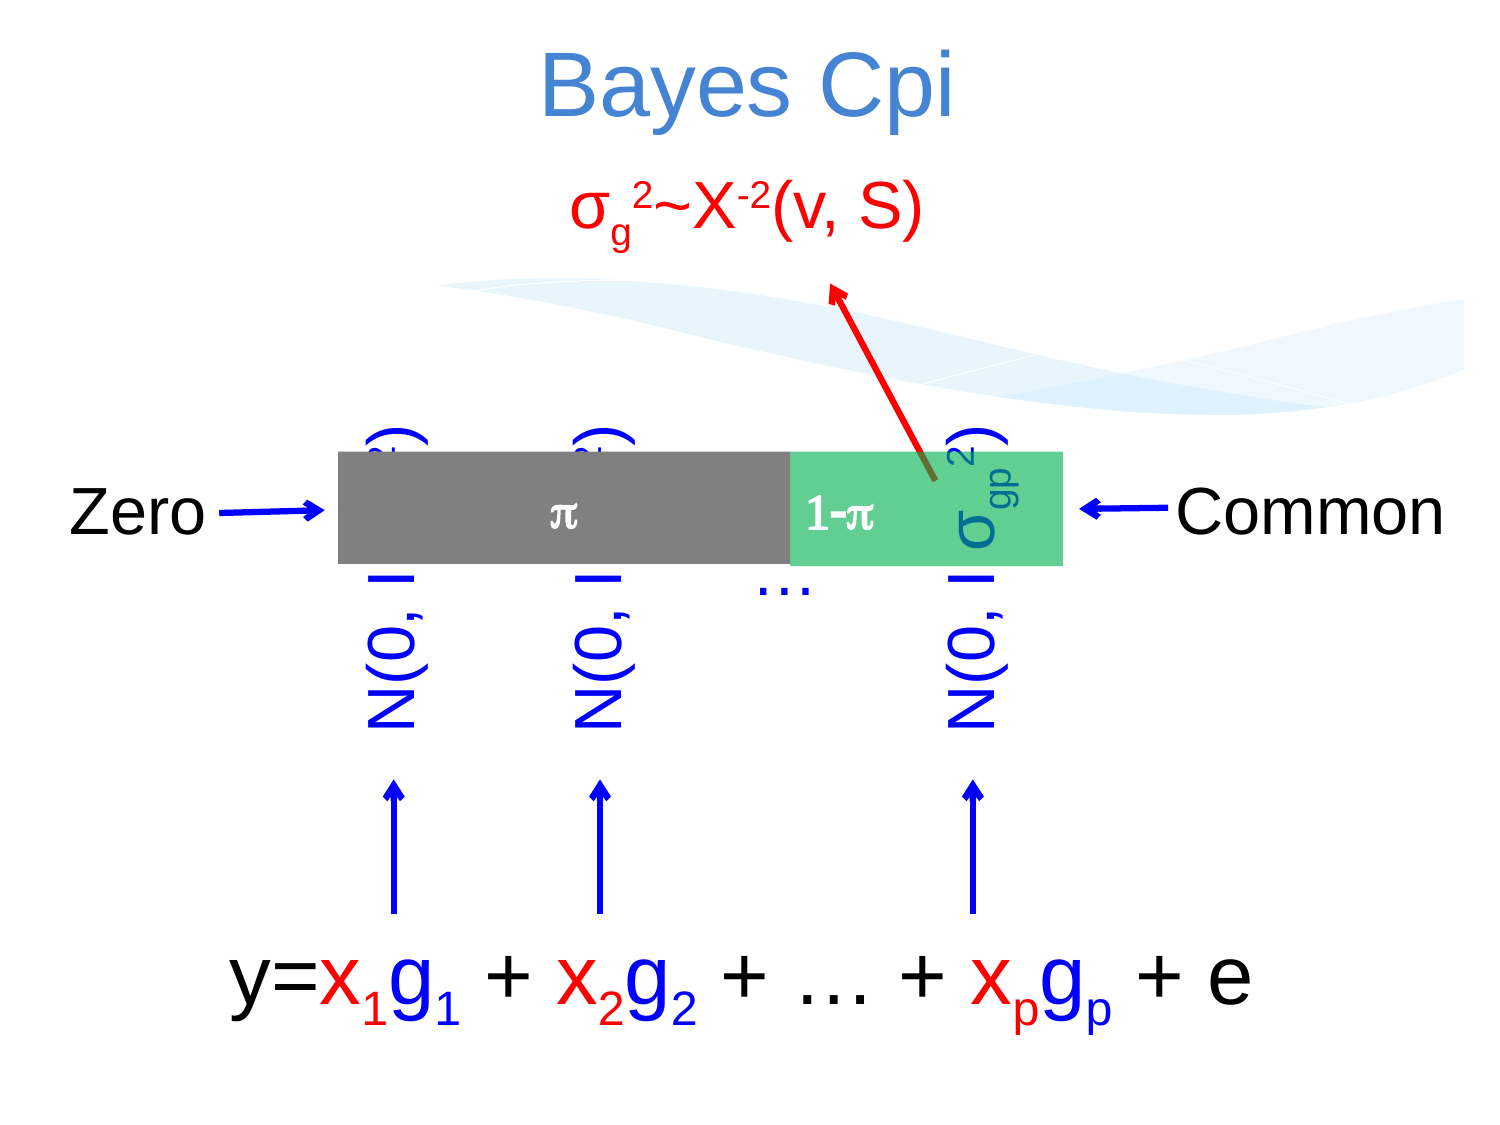

# Bayes Cpi
σg2~X-2(v, S)
1−π
π
Zero
Common
…
N(0, I σg22)
N(0, I σgp2)
N(0, I σg12)
y=x1g1 + x2g2 + … + xpgp + e